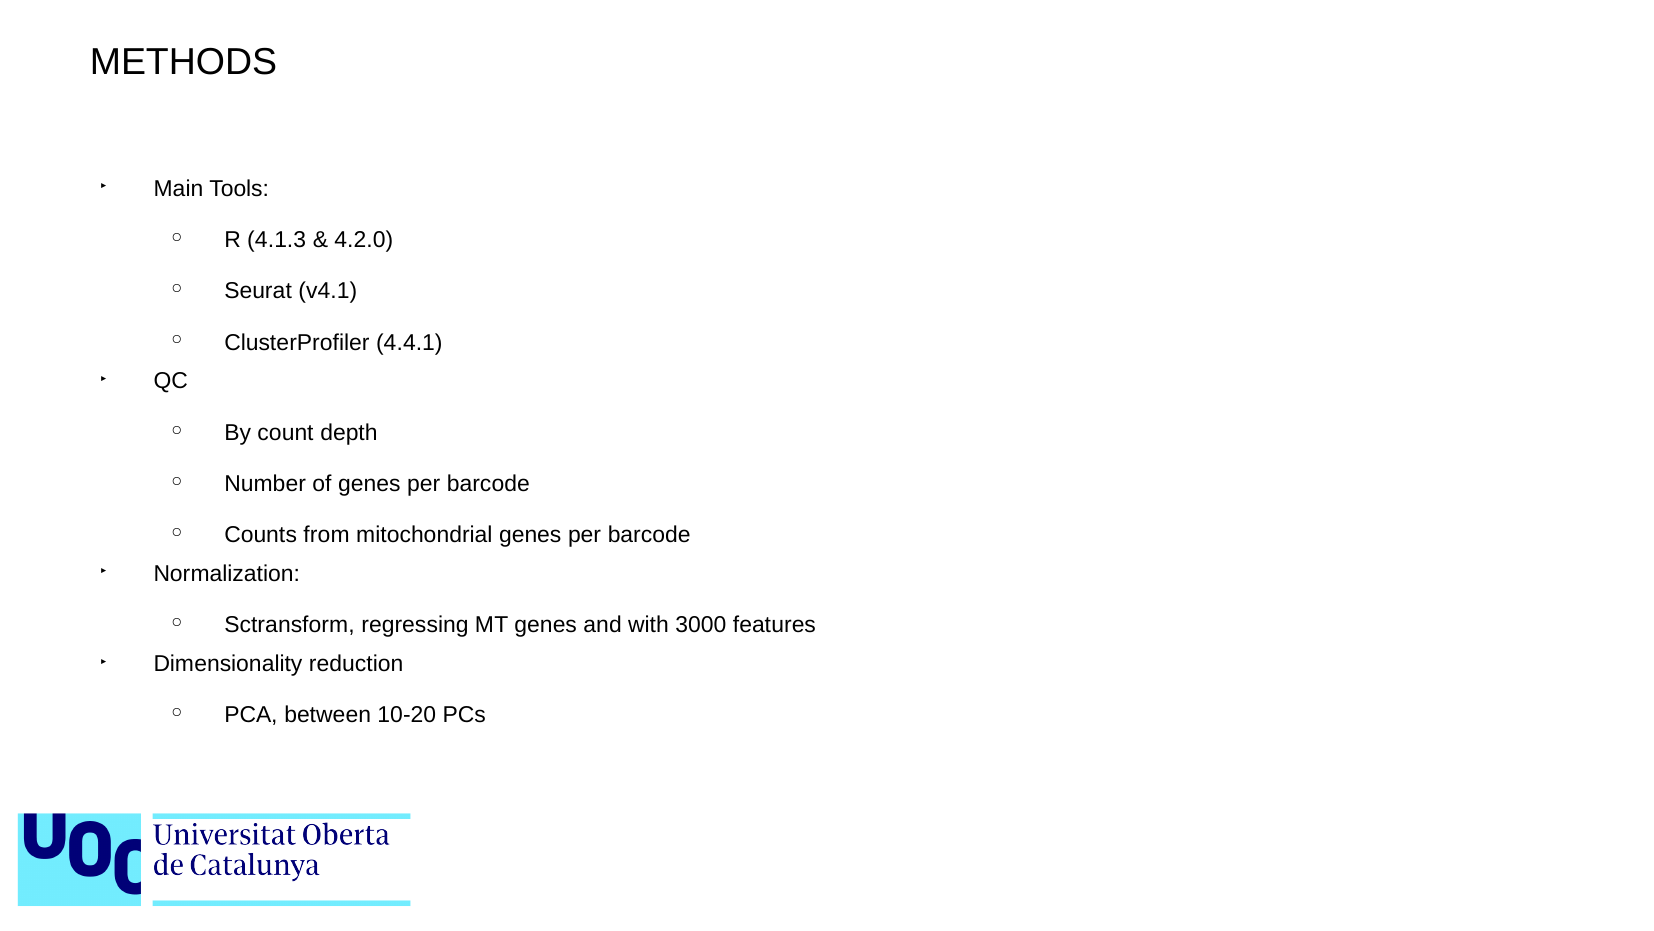

Main Tools:
R (4.1.3 & 4.2.0)
Seurat (v4.1)
ClusterProfiler (4.4.1)
QC
By count depth
Number of genes per barcode
Counts from mitochondrial genes per barcode
Normalization:
Sctransform, regressing MT genes and with 3000 features
Dimensionality reduction
PCA, between 10-20 PCs